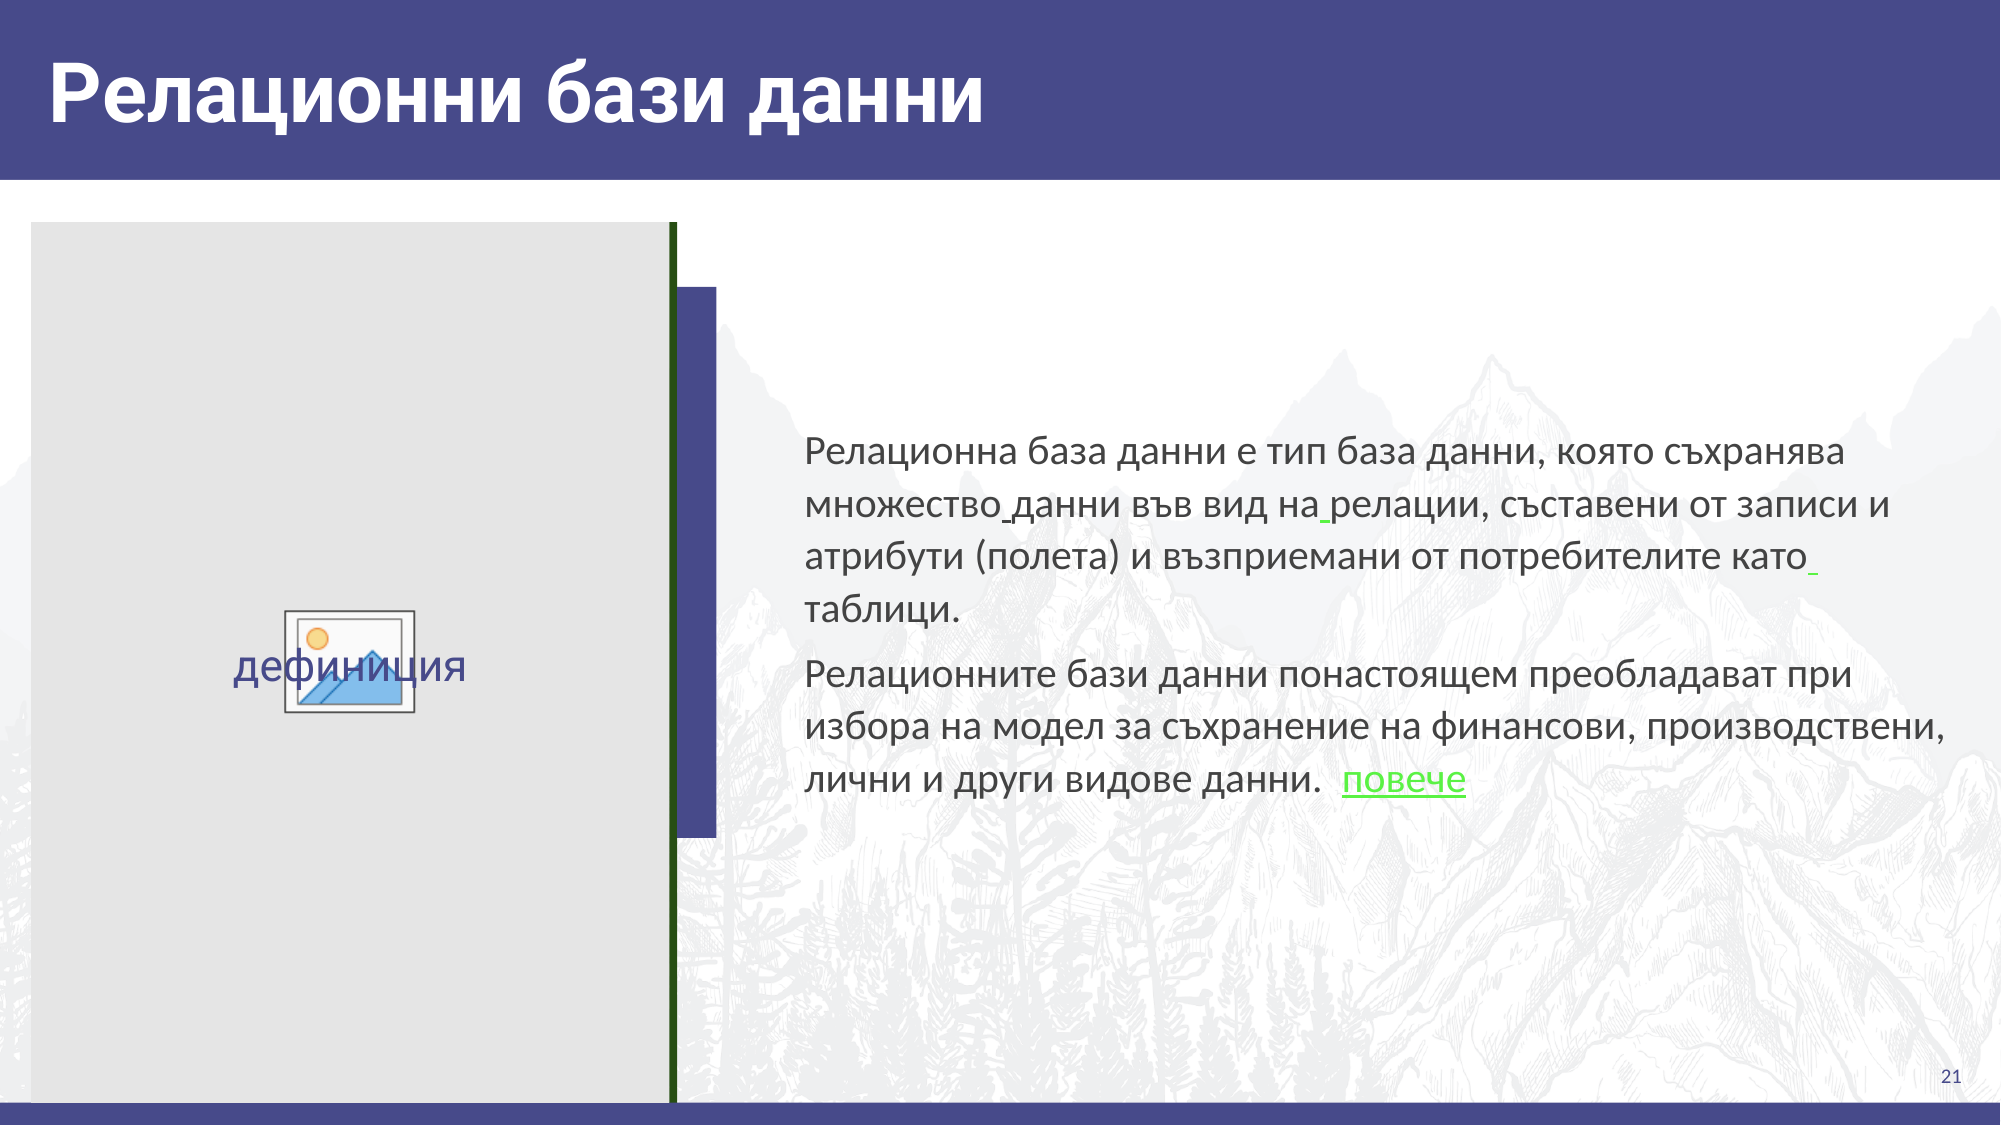

# Релационни бази данни

Релационна база данни е тип база данни, която съхранява множество данни във вид на релации, съставени от записи и атрибути (полета) и възприемани от потребителите като таблици.
Релационните бази данни понастоящем преобладават при избора на модел за съхранение на финансови, производствени, лични и други видове данни.  повече

дефиниция
21